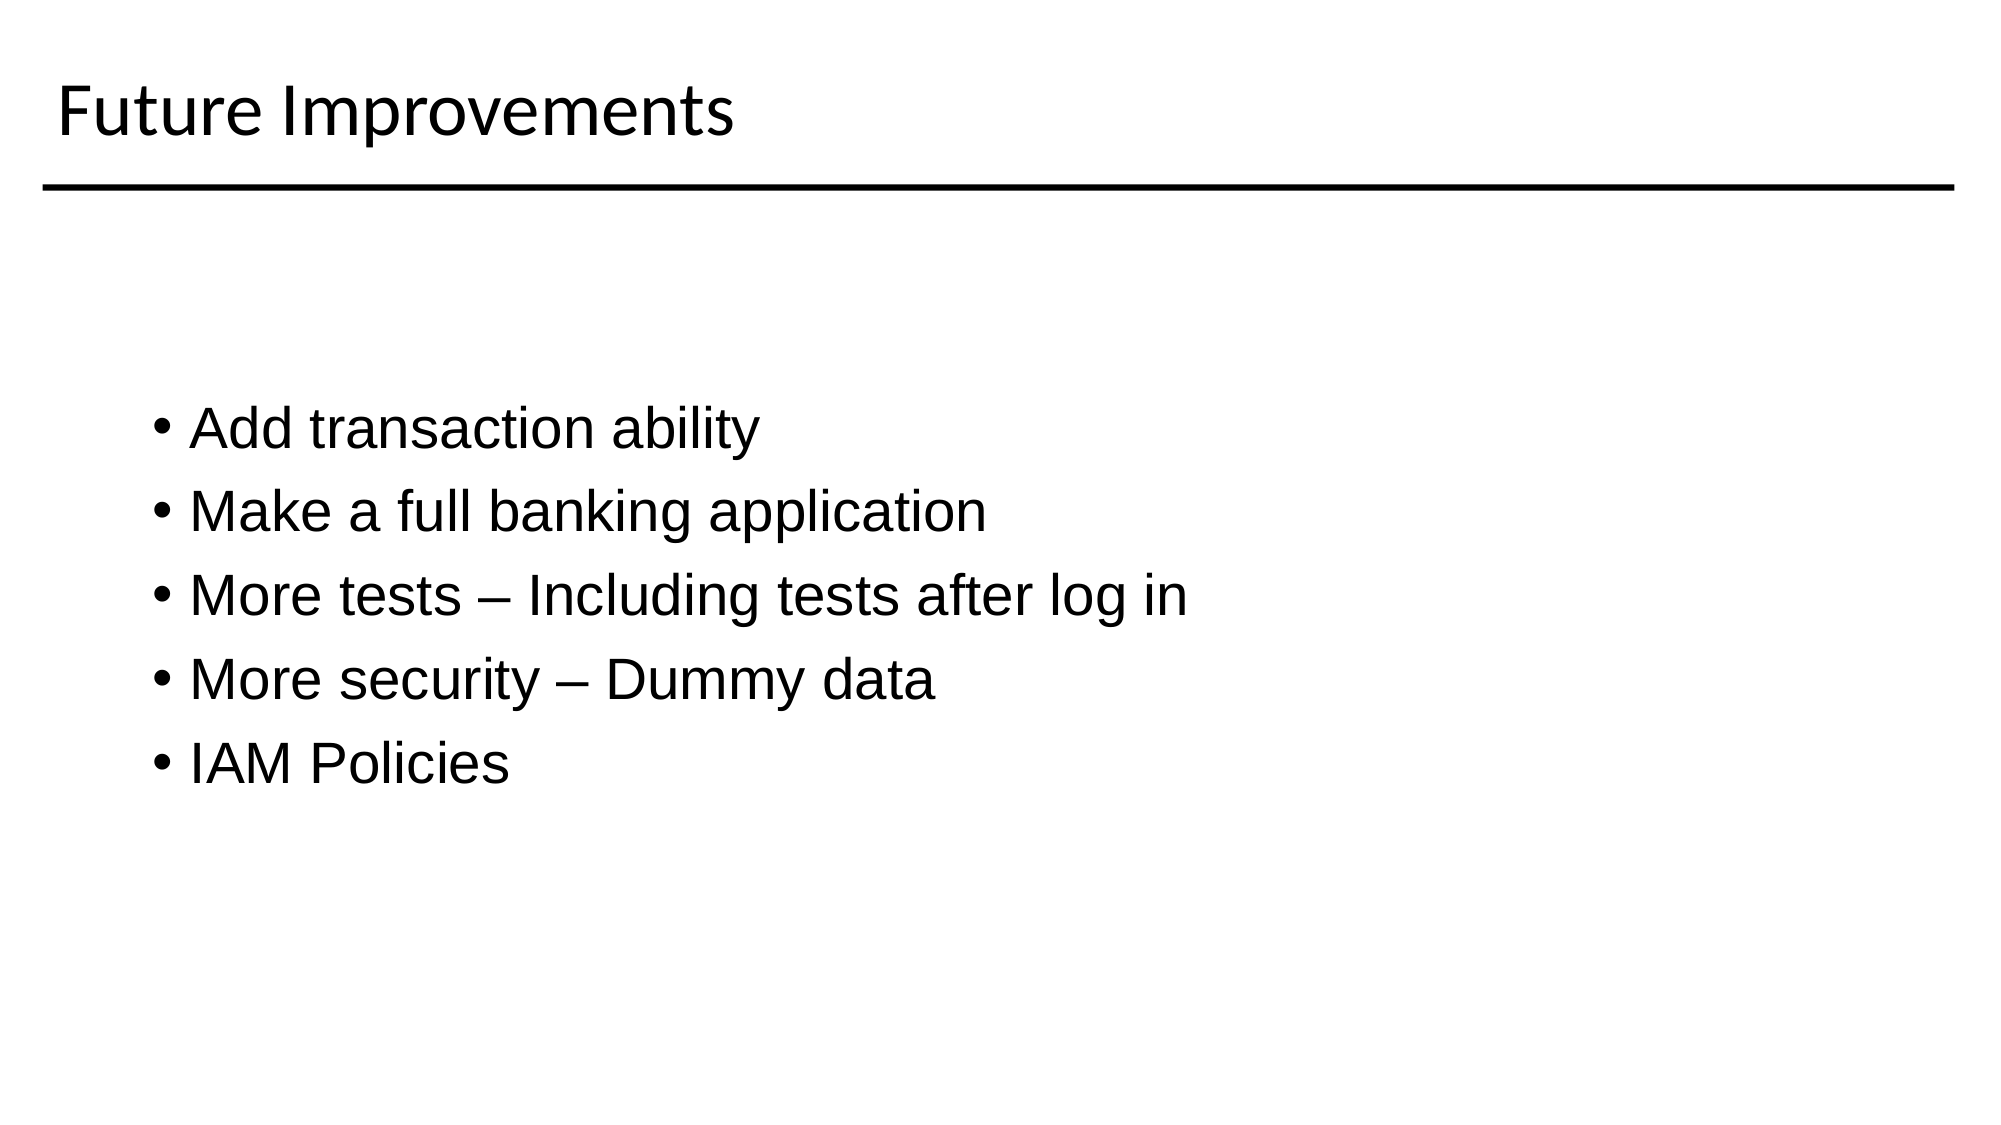

Future Improvements

Add transaction ability
Make a full banking application
More tests – Including tests after log in
More security – Dummy data
IAM Policies